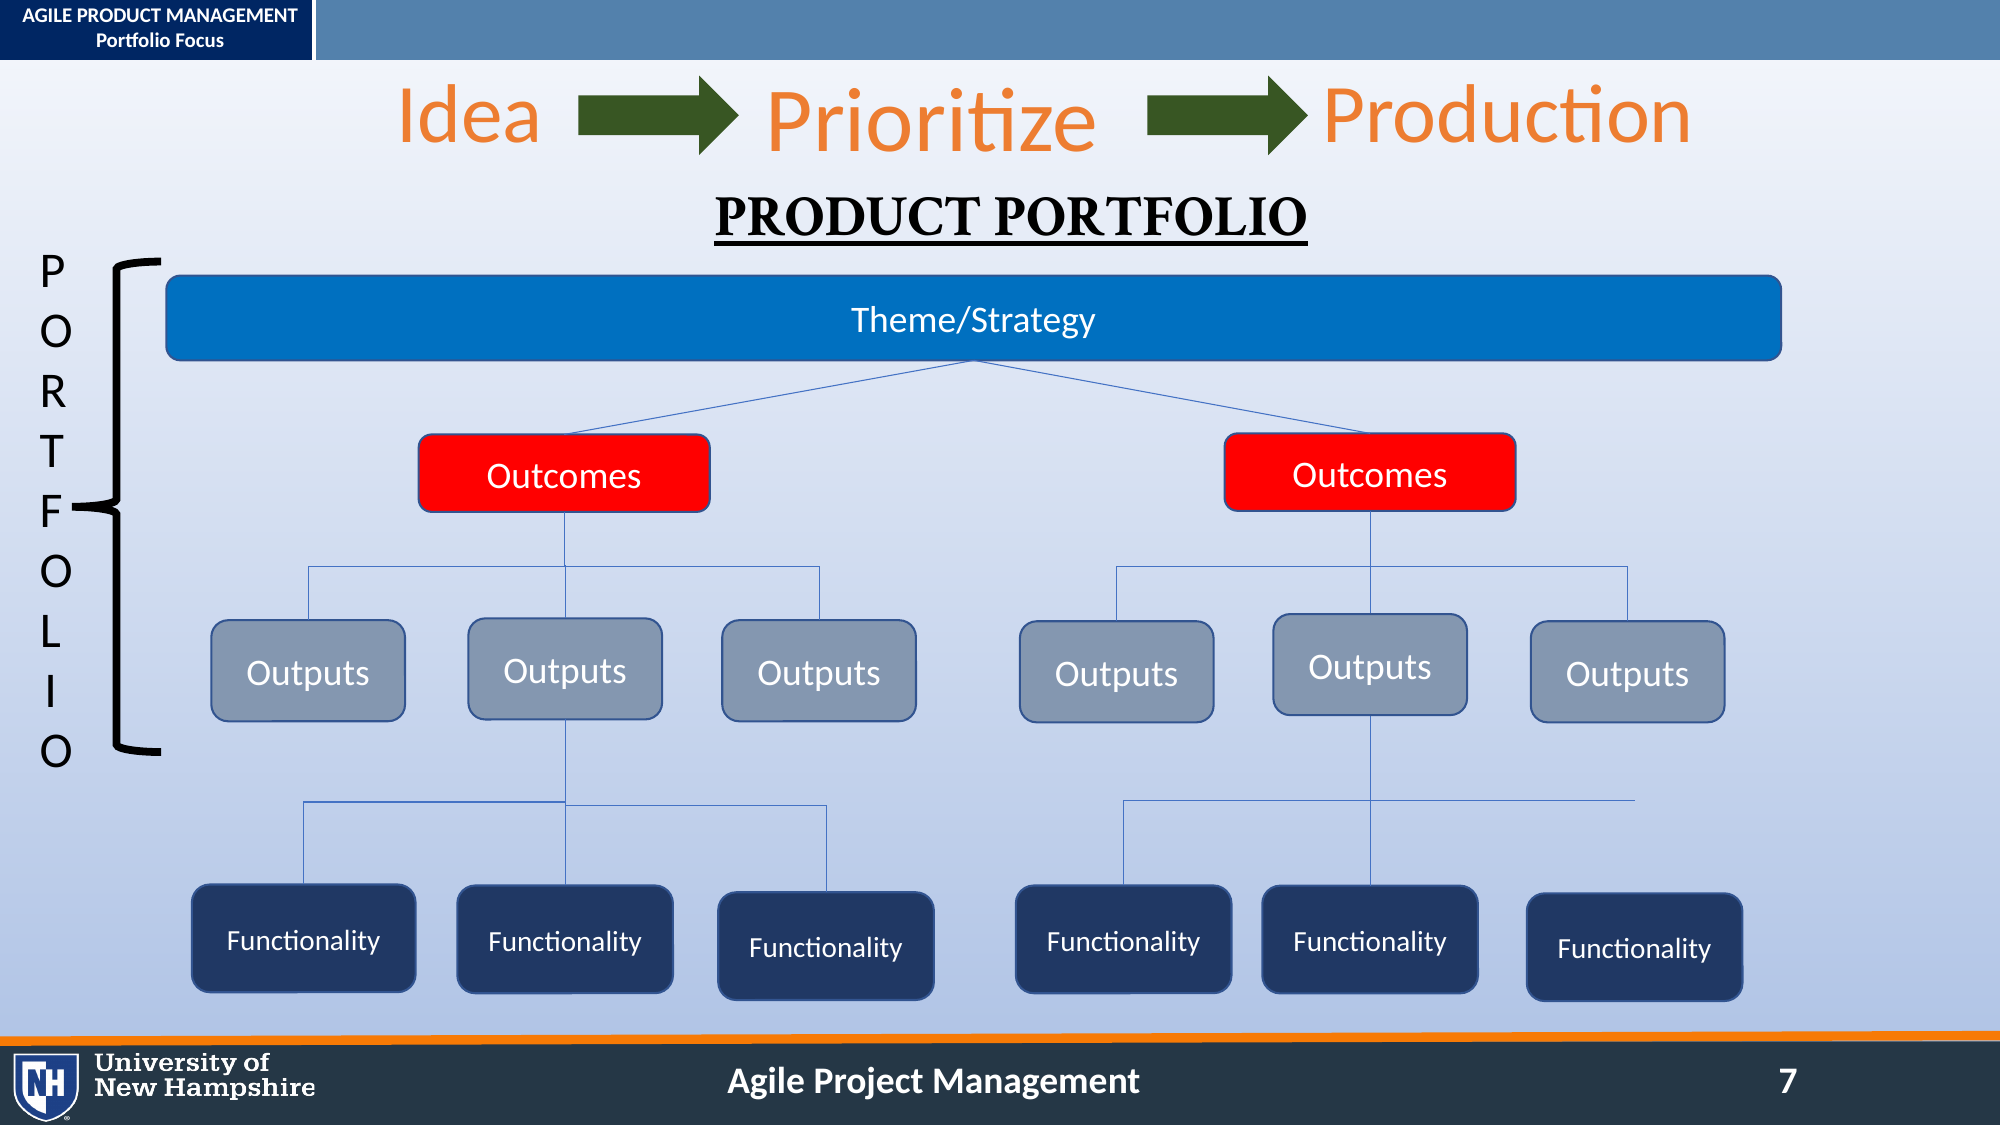

Idea
Production
Prioritize

PRODUCT PORTFOLIO
PORTFOLIO

Theme/Strategy
Outcomes
Outcomes
Outputs
Outputs
Outputs
Outputs
Outputs
Outputs
Functionality
Functionality
Functionality
Functionality
Functionality
Functionality